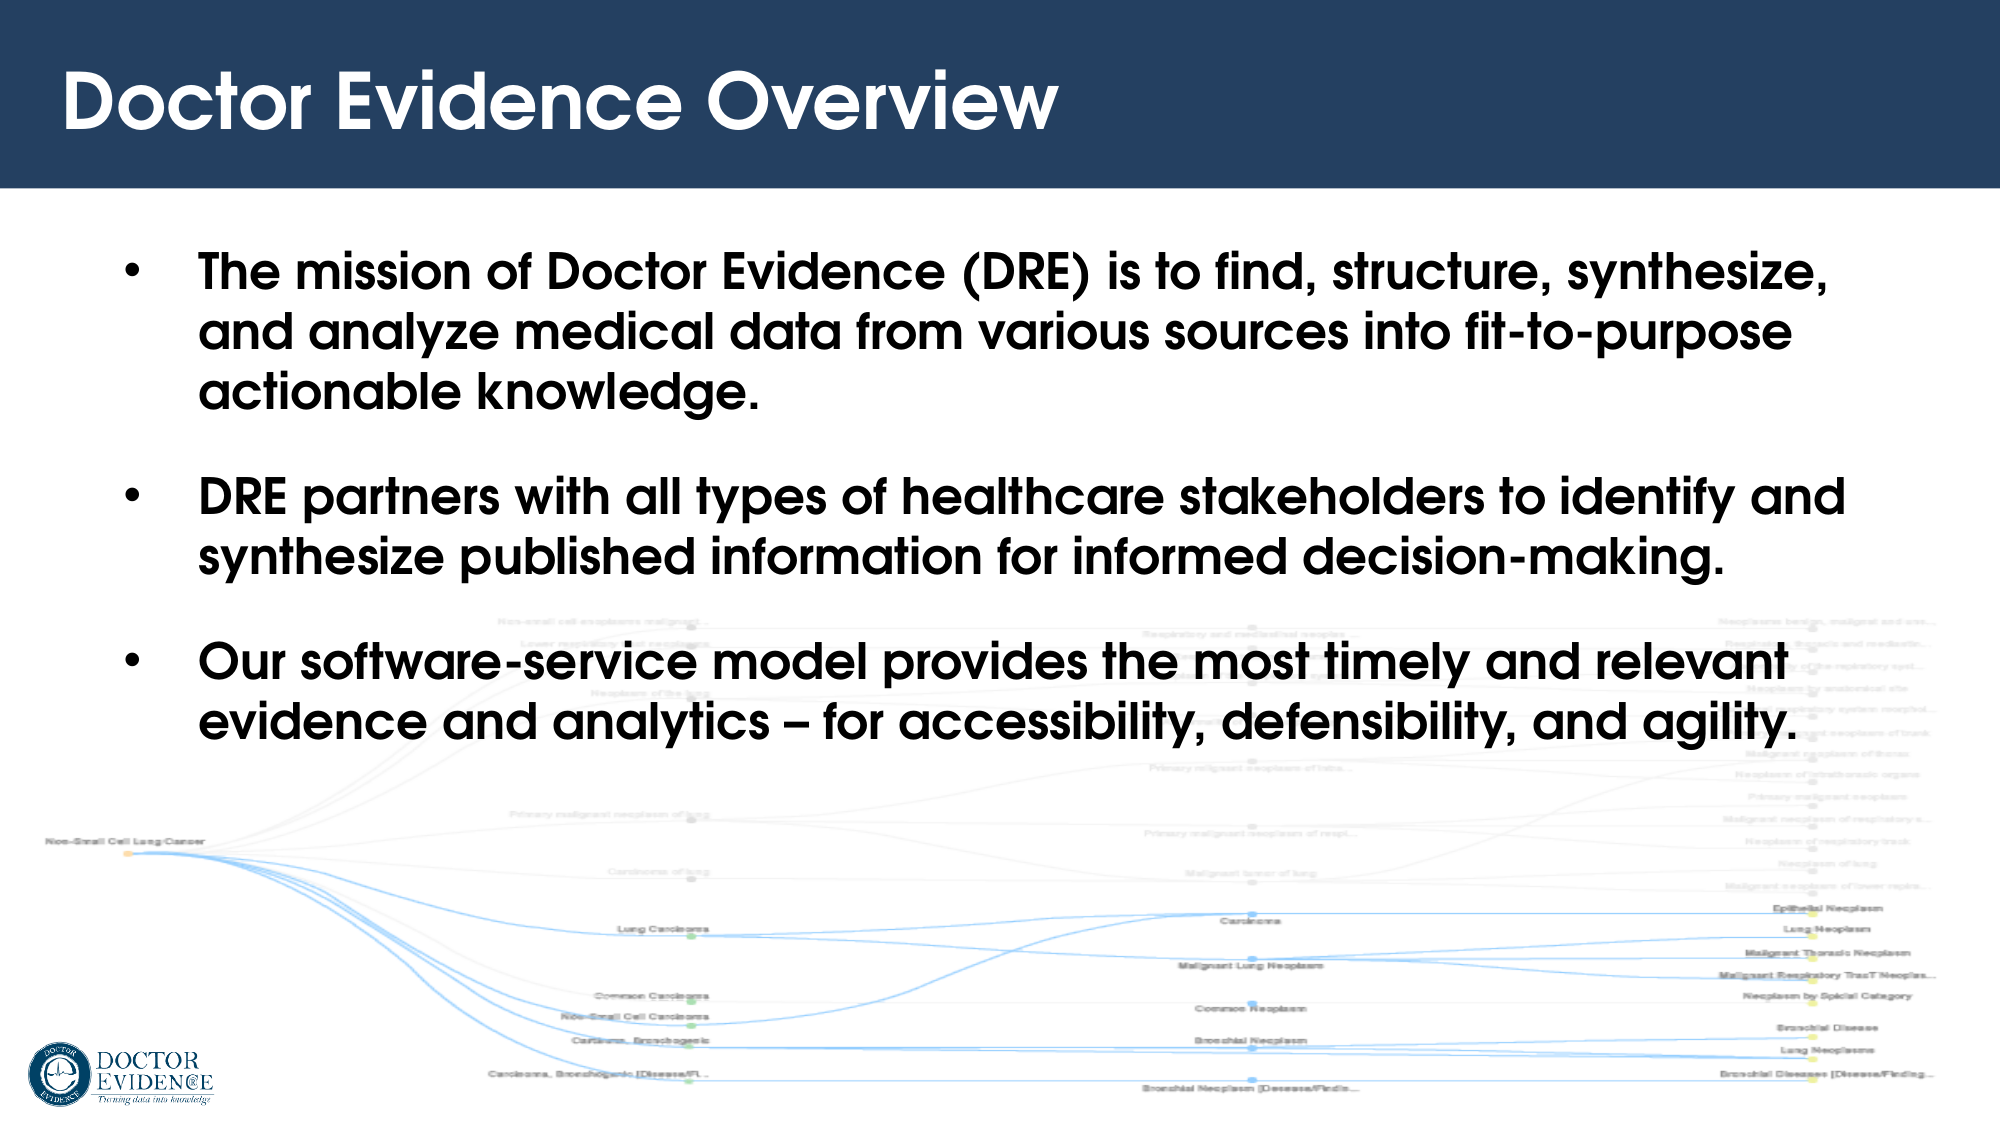

# Doctor Evidence Overview
The mission of Doctor Evidence (DRE) is to find, structure, synthesize, and analyze medical data from various sources into fit-to-purpose actionable knowledge.
DRE partners with all types of healthcare stakeholders to identify and synthesize published information for informed decision-making.
Our software-service model provides the most timely and relevant evidence and analytics – for accessibility, defensibility, and agility.